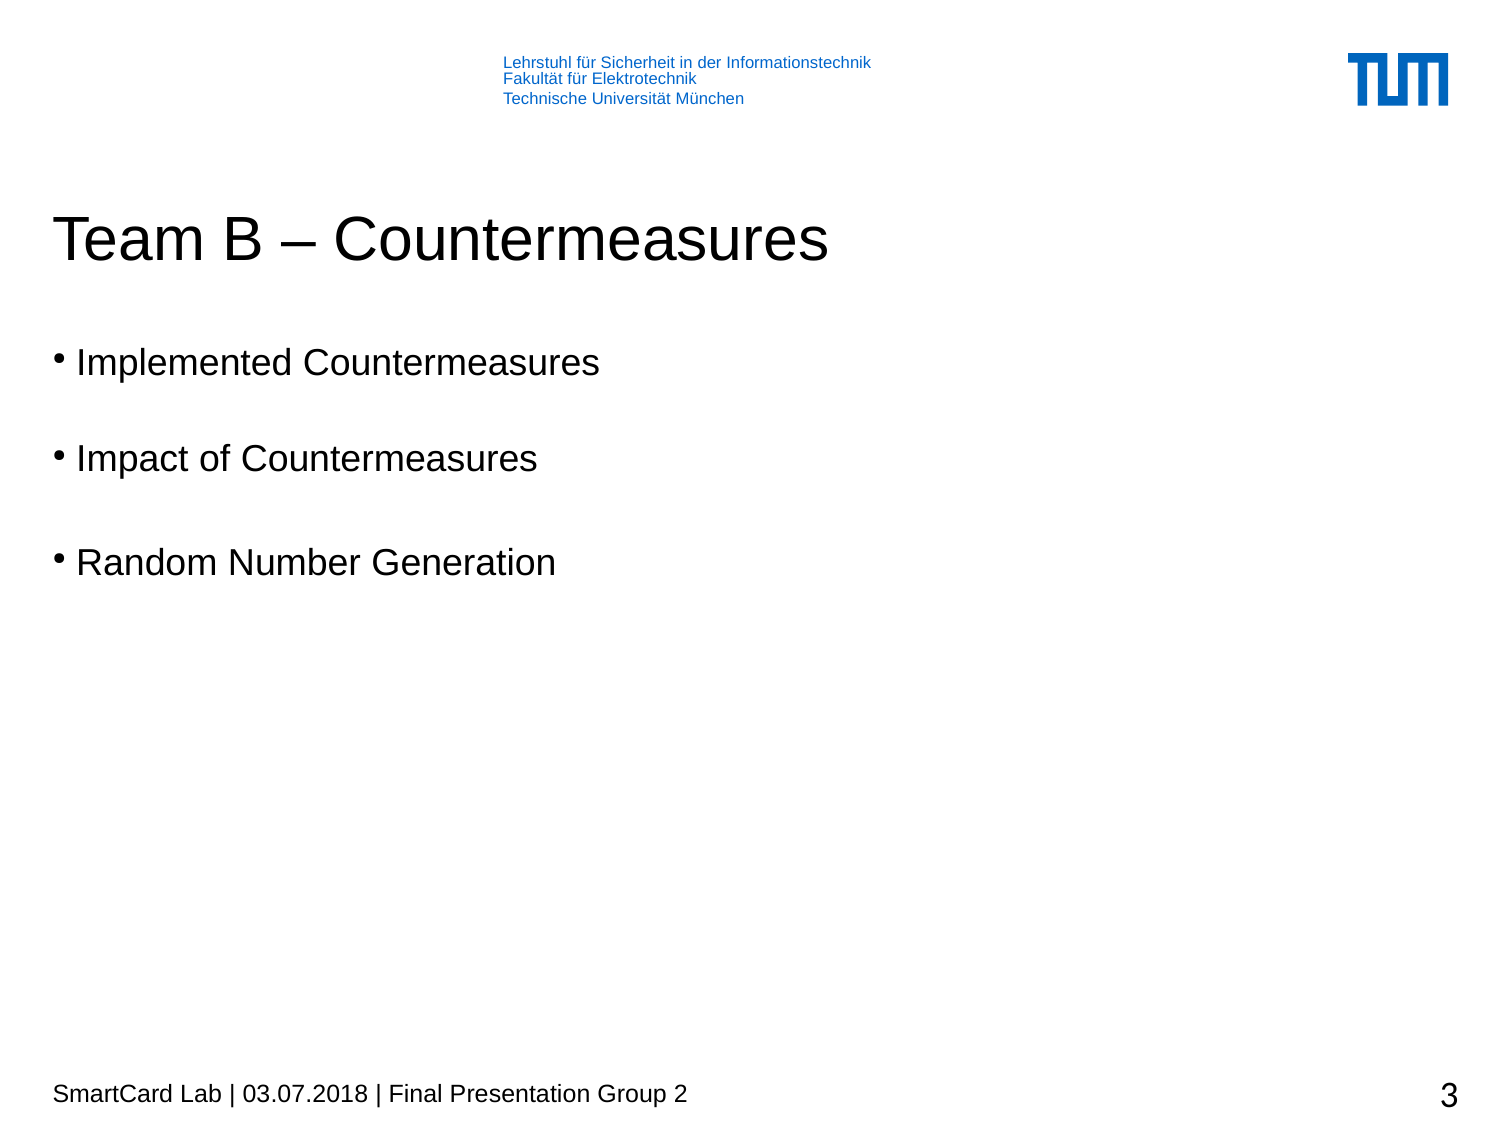

Team B – Countermeasures
 Implemented Countermeasures
 Impact of Countermeasures
 Random Number Generation
SmartCard Lab | 03.07.2018 | Final Presentation Group 2
3